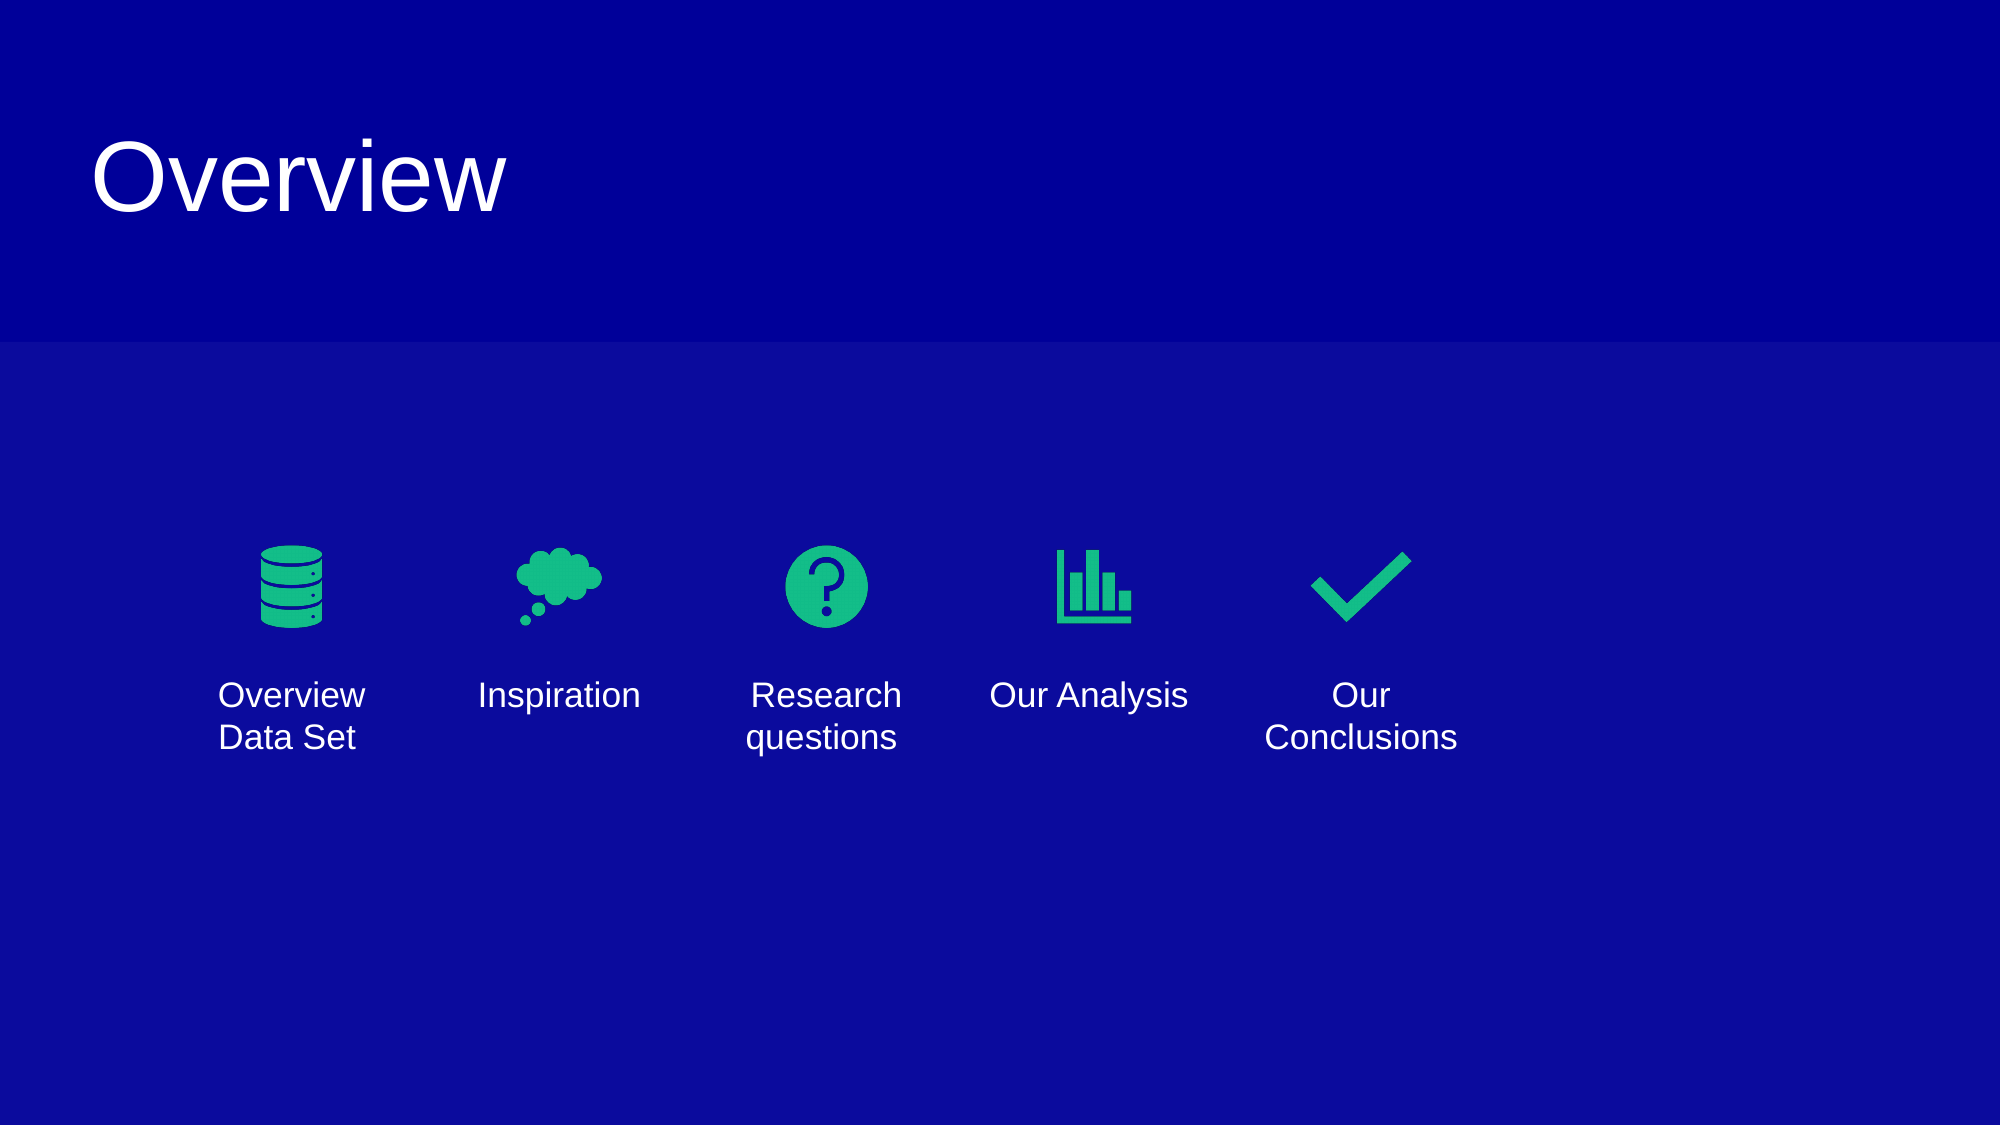

# Overview

Overview Data Set
Inspiration
Research questions
Our Analysis
Our Conclusions